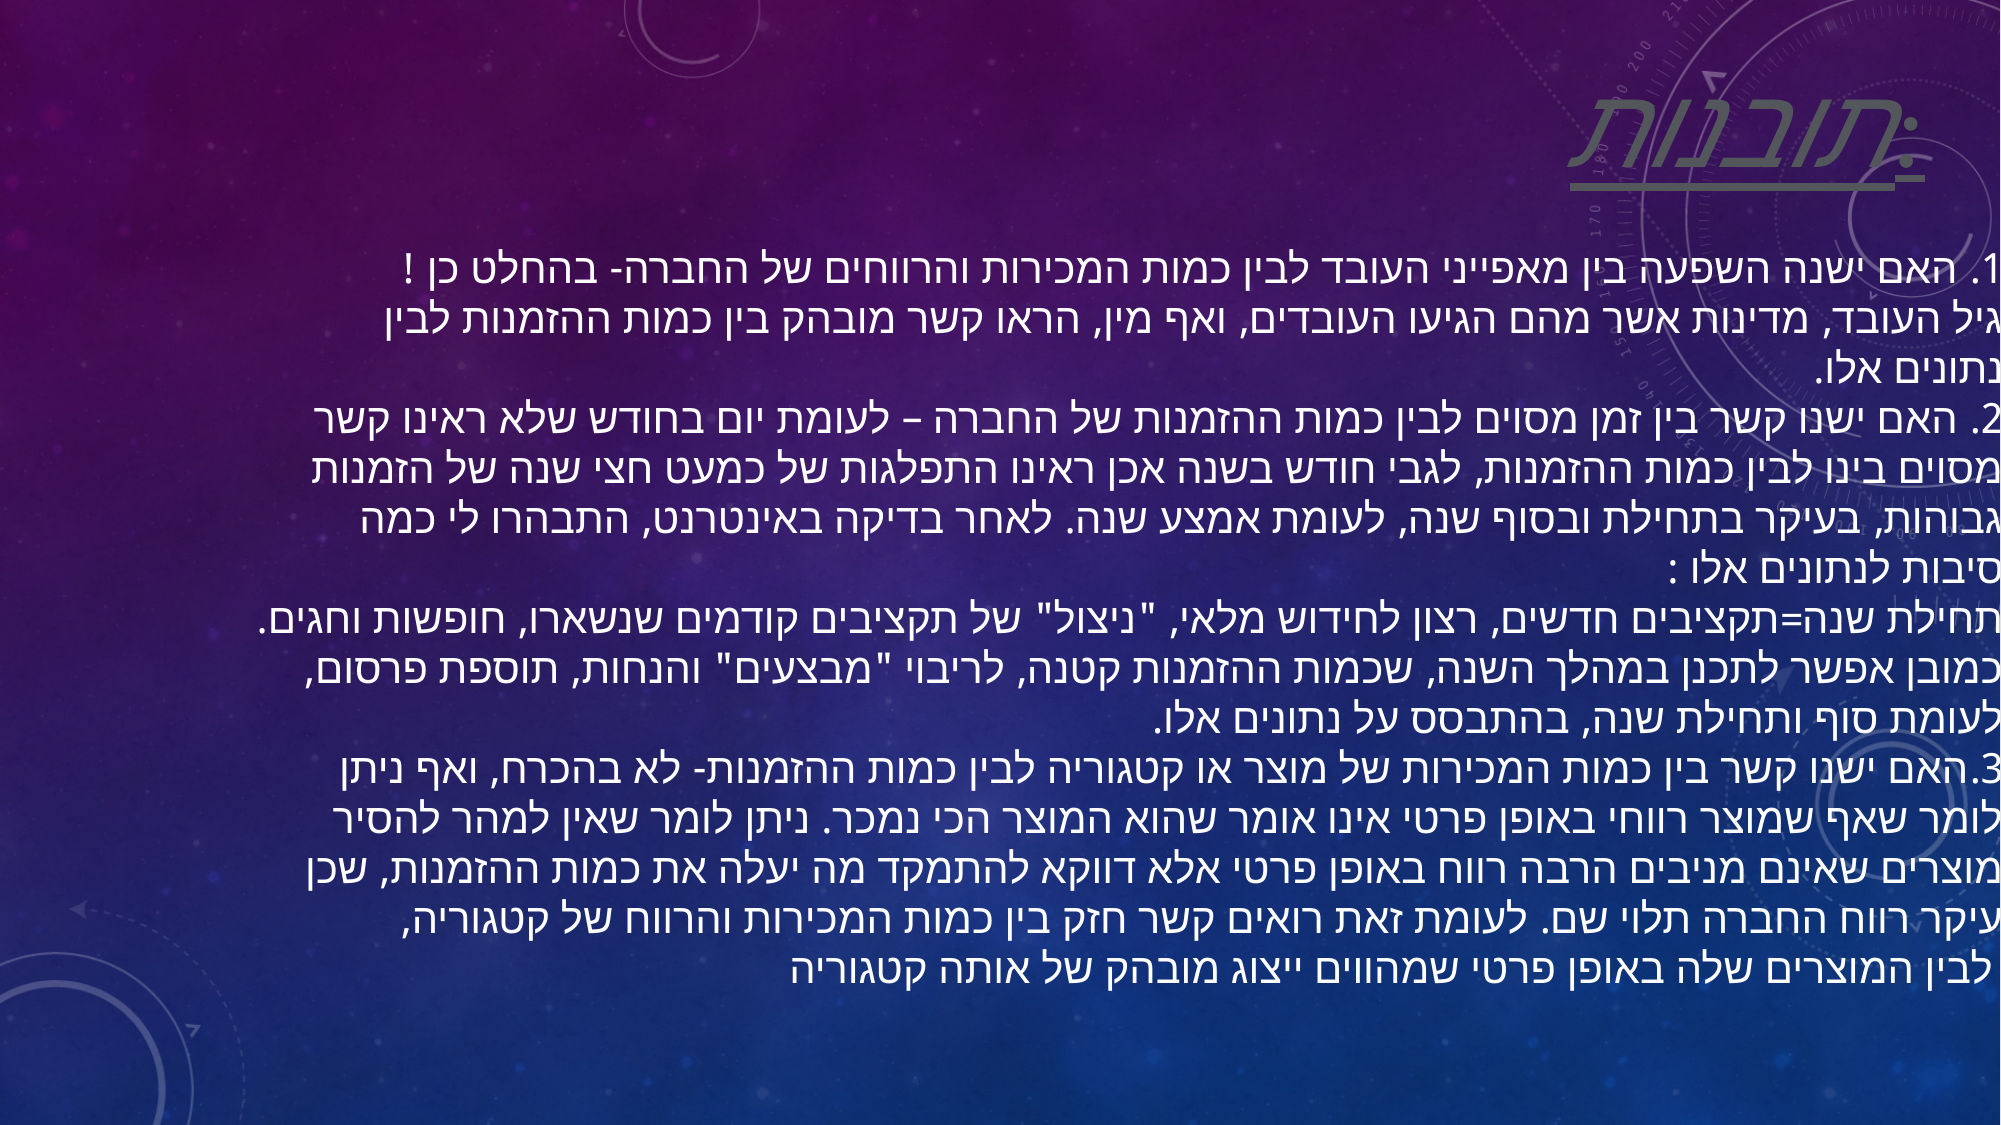

תובנות:
1. האם ישנה השפעה בין מאפייני העובד לבין כמות המכירות והרווחים של החברה- בהחלט כן !
גיל העובד, מדינות אשר מהם הגיעו העובדים, ואף מין, הראו קשר מובהק בין כמות ההזמנות לבין
נתונים אלו.
2. האם ישנו קשר בין זמן מסוים לבין כמות ההזמנות של החברה – לעומת יום בחודש שלא ראינו קשר
מסוים בינו לבין כמות ההזמנות, לגבי חודש בשנה אכן ראינו התפלגות של כמעט חצי שנה של הזמנות
גבוהות, בעיקר בתחילת ובסוף שנה, לעומת אמצע שנה. לאחר בדיקה באינטרנט, התבהרו לי כמה
סיבות לנתונים אלו :
תחילת שנה=תקציבים חדשים, רצון לחידוש מלאי, "ניצול" של תקציבים קודמים שנשארו, חופשות וחגים.
כמובן אפשר לתכנן במהלך השנה, שכמות ההזמנות קטנה, לריבוי "מבצעים" והנחות, תוספת פרסום,
לעומת סוף ותחילת שנה, בהתבסס על נתונים אלו.
3.האם ישנו קשר בין כמות המכירות של מוצר או קטגוריה לבין כמות ההזמנות- לא בהכרח, ואף ניתן
לומר שאף שמוצר רווחי באופן פרטי אינו אומר שהוא המוצר הכי נמכר. ניתן לומר שאין למהר להסיר
מוצרים שאינם מניבים הרבה רווח באופן פרטי אלא דווקא להתמקד מה יעלה את כמות ההזמנות, שכן
עיקר רווח החברה תלוי שם. לעומת זאת רואים קשר חזק בין כמות המכירות והרווח של קטגוריה,
 לבין המוצרים שלה באופן פרטי שמהווים ייצוג מובהק של אותה קטגוריה